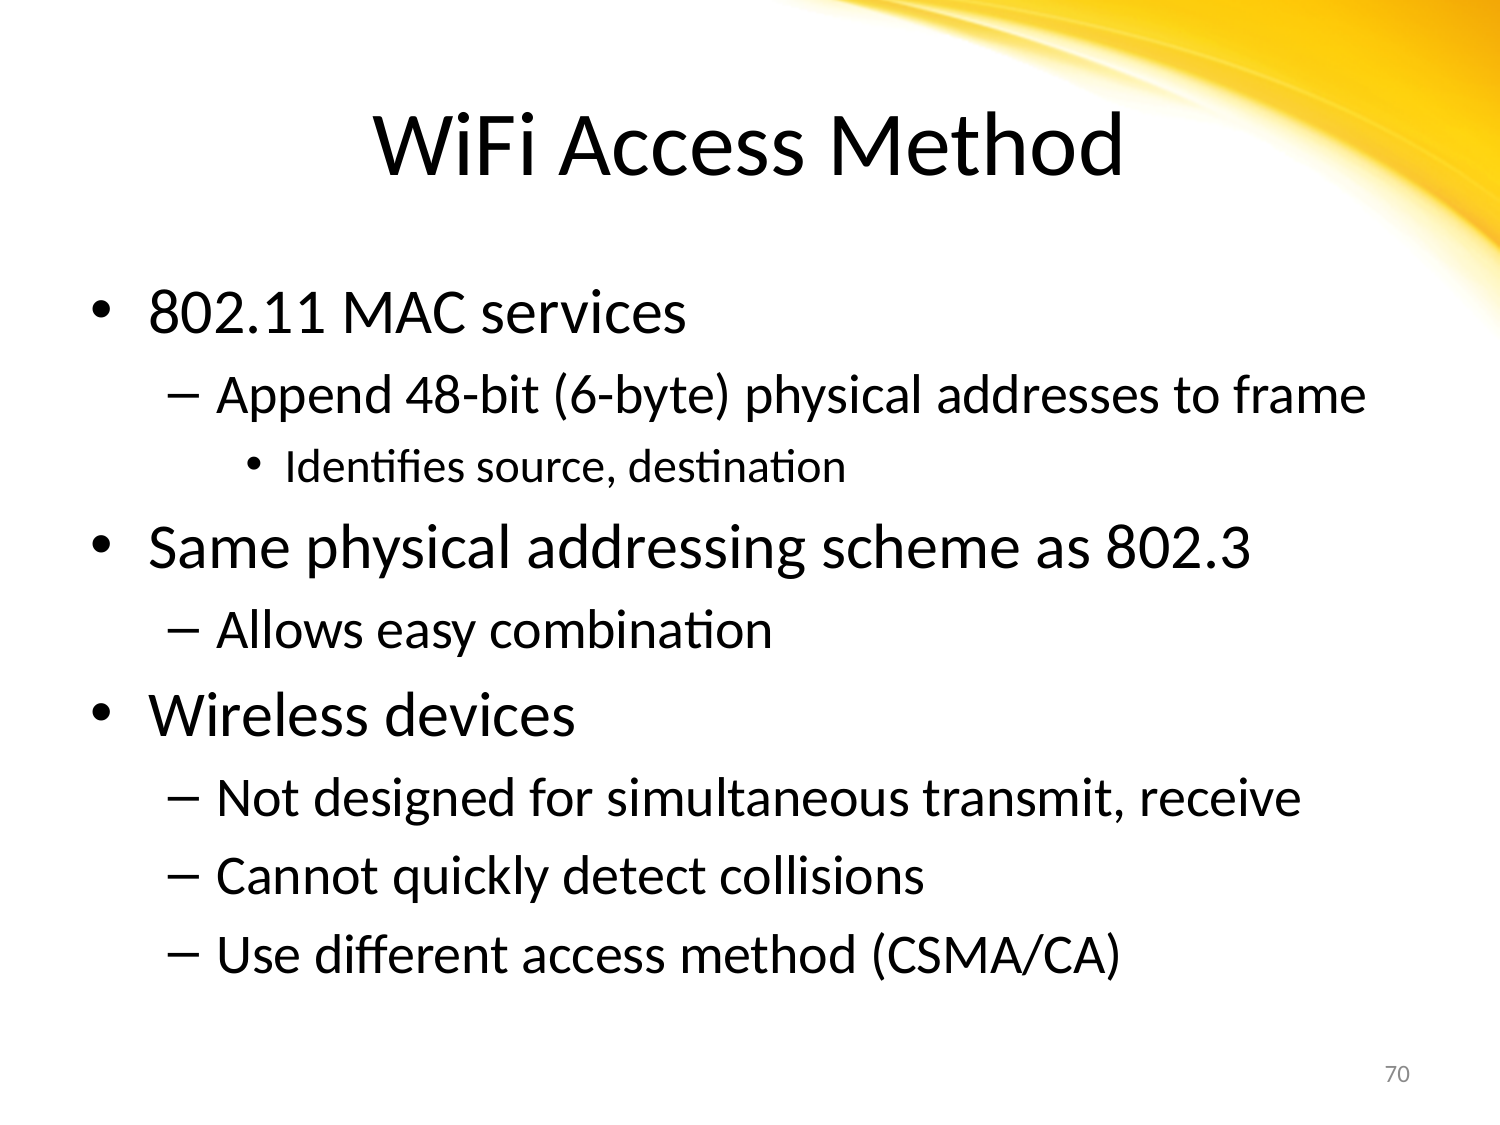

# WiFi Access Method
802.11 MAC services
Append 48-bit (6-byte) physical addresses to frame
Identifies source, destination
Same physical addressing scheme as 802.3
Allows easy combination
Wireless devices
Not designed for simultaneous transmit, receive
Cannot quickly detect collisions
Use different access method (CSMA/CA)

70